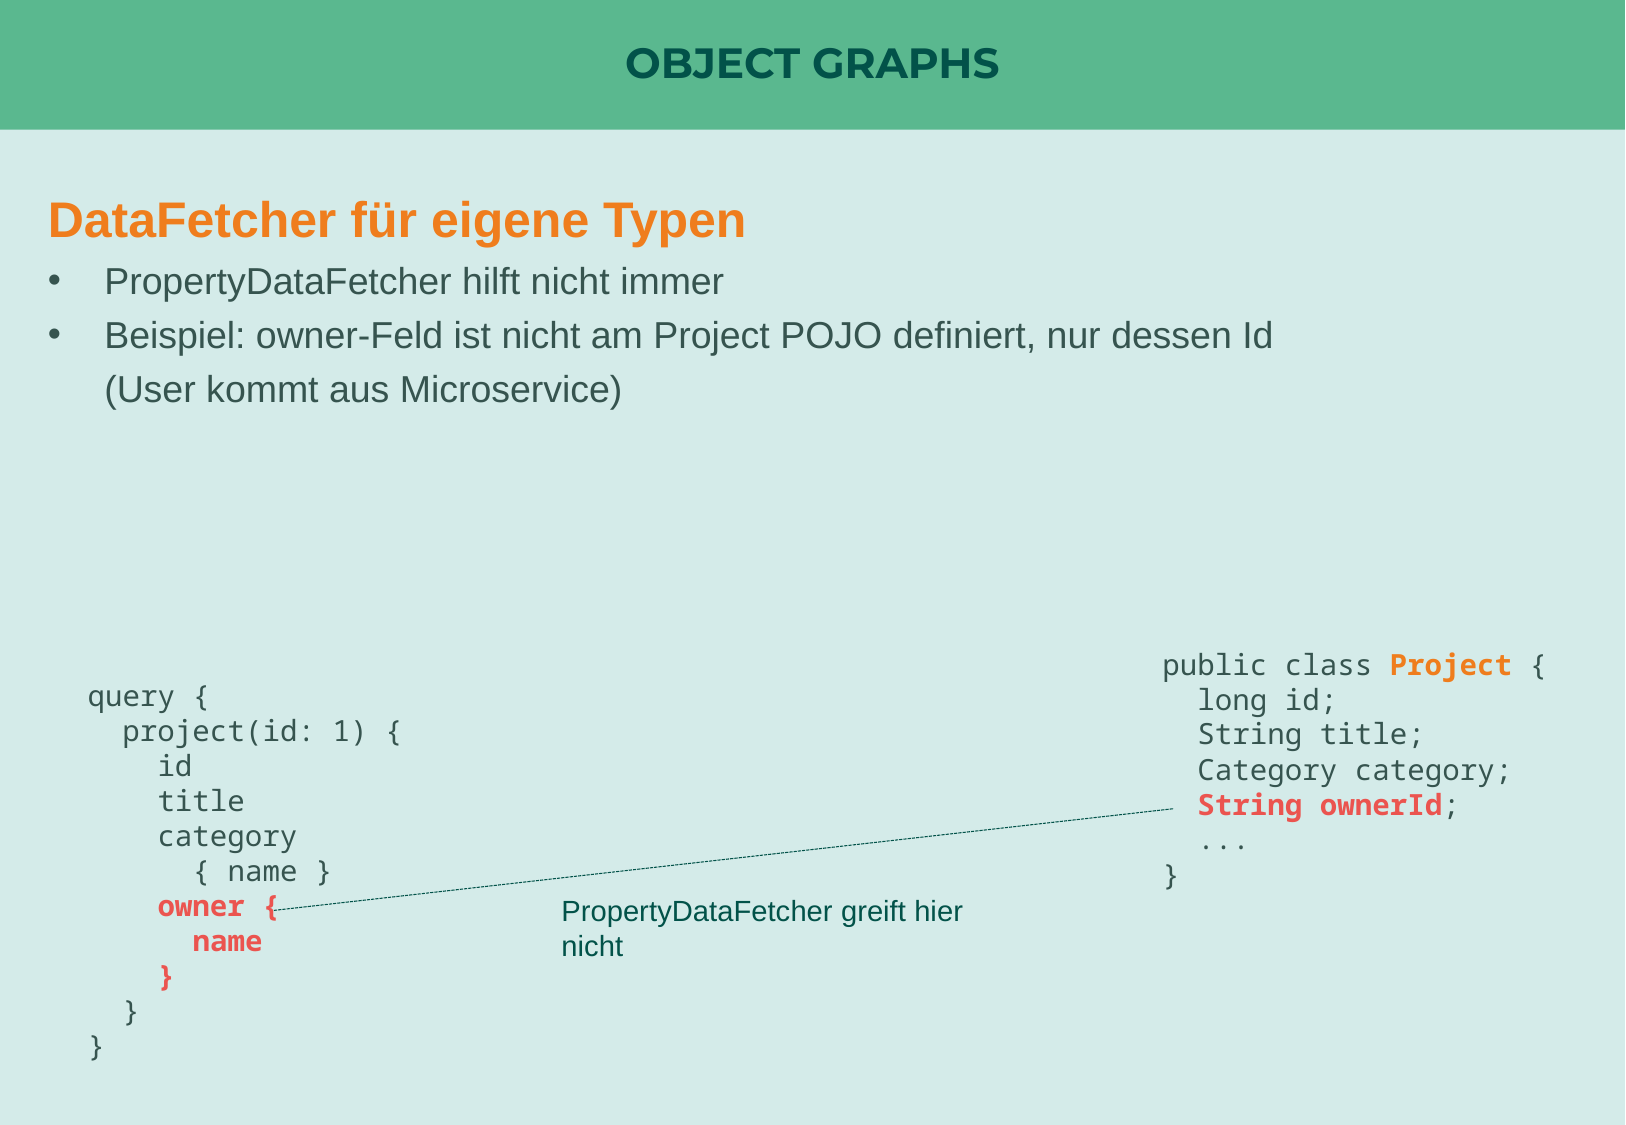

# Object GraphS
DataFetcher für eigene Typen
PropertyDataFetcher hilft nicht immer
Beispiel: owner-Feld ist nicht am Project POJO definiert, nur dessen Id
(User kommt aus Microservice)
public class Project {
  long id;
  String title;
  Category category;
  String ownerId;
  ...
}

query {
  project(id: 1) {
    id
    title
    category
      { name }
    owner {
      name
    }
  }
}
PropertyDataFetcher greift hier nicht